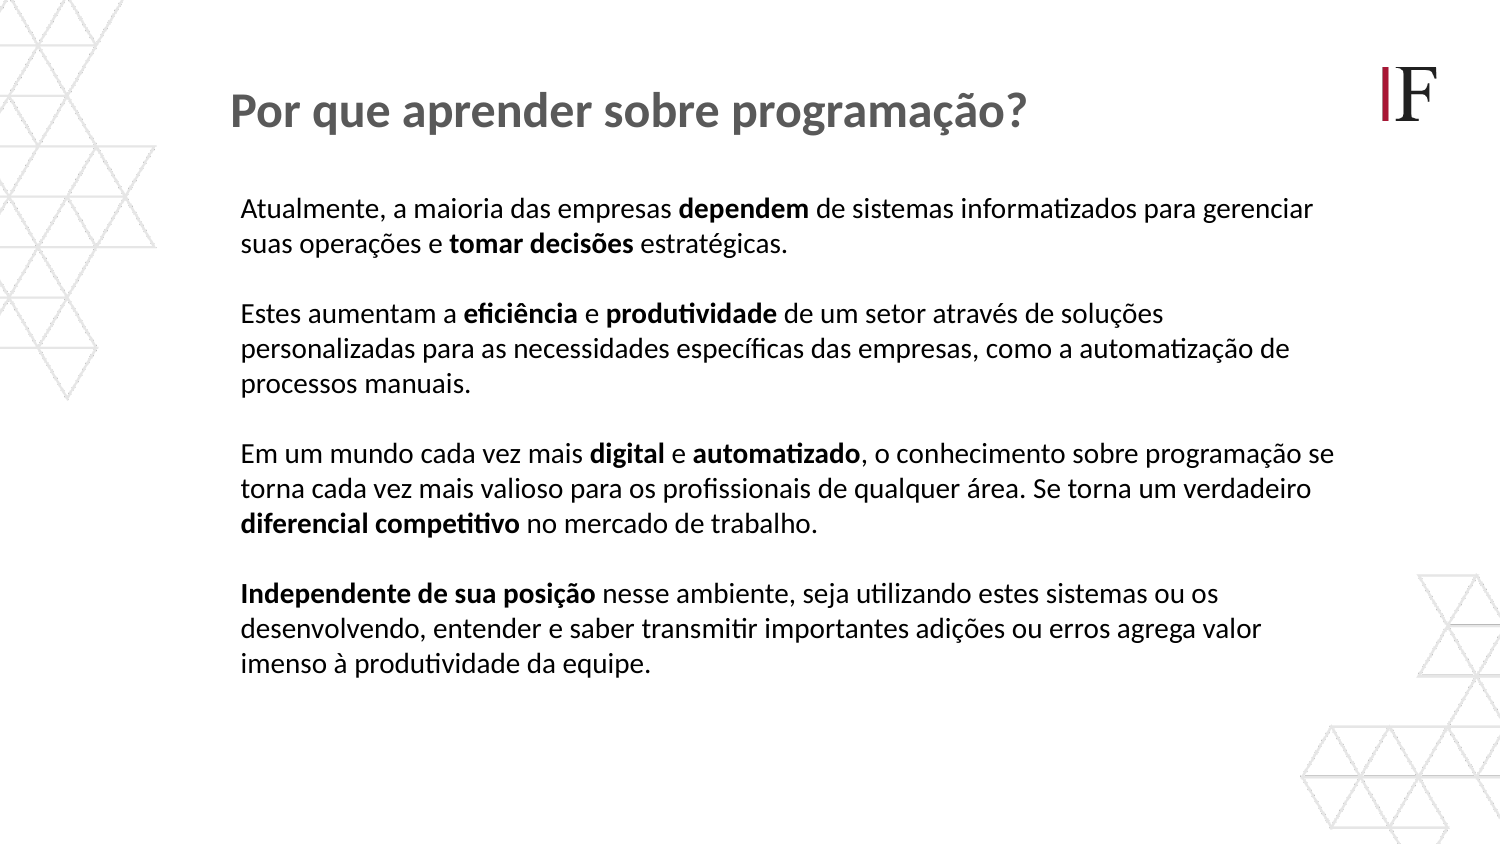

Por que aprender sobre programação?
Atualmente, a maioria das empresas dependem de sistemas informatizados para gerenciar suas operações e tomar decisões estratégicas.

Estes aumentam a eficiência e produtividade de um setor através de soluções personalizadas para as necessidades específicas das empresas, como a automatização de processos manuais.

Em um mundo cada vez mais digital e automatizado, o conhecimento sobre programação se torna cada vez mais valioso para os profissionais de qualquer área. Se torna um verdadeiro diferencial competitivo no mercado de trabalho.

Independente de sua posição nesse ambiente, seja utilizando estes sistemas ou os desenvolvendo, entender e saber transmitir importantes adições ou erros agrega valor imenso à produtividade da equipe.